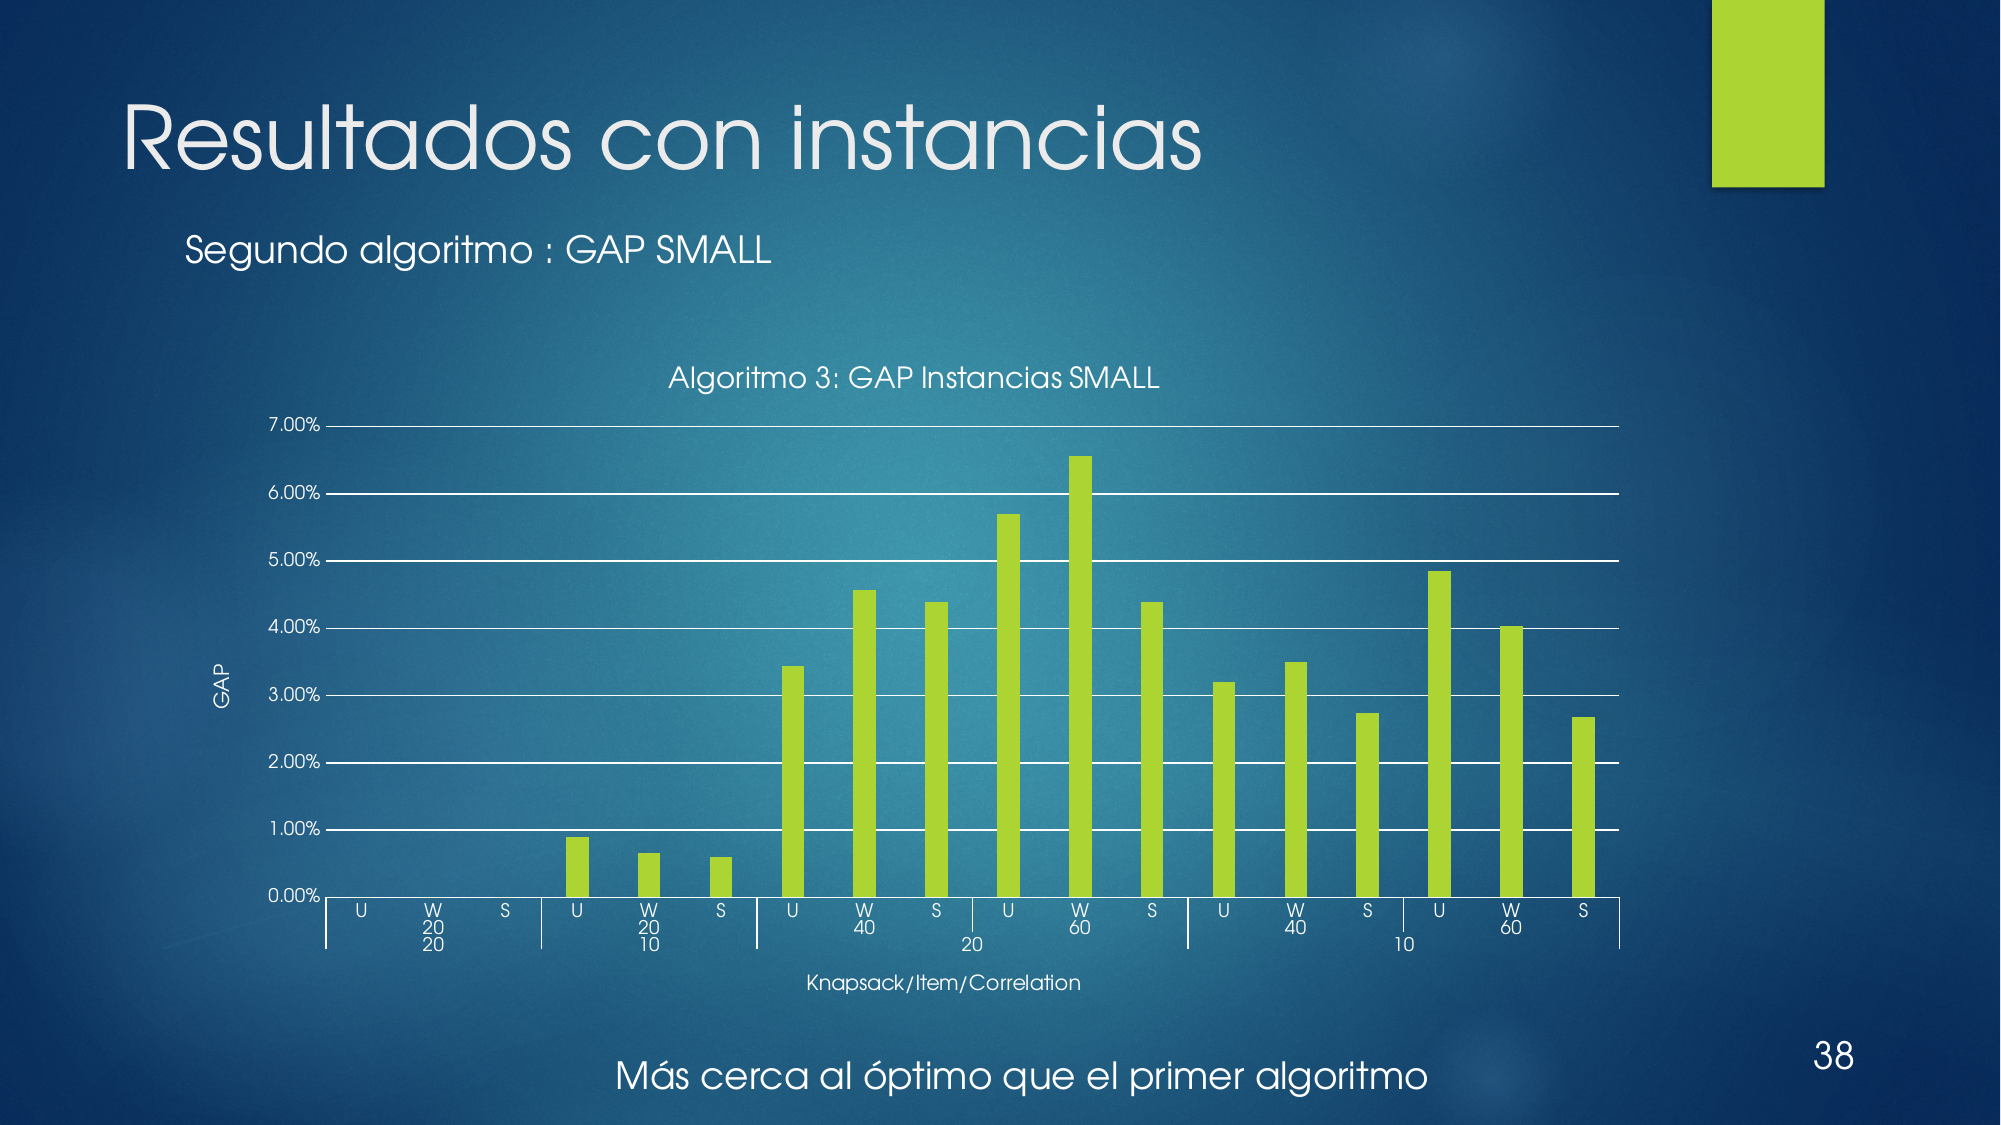

# Resultados con instancias
Segundo algoritmo : GAP SMALL

### Chart: Algoritmo 3: GAP Instancias SMALL

| Category |  |
|---|---|
| U | 0.0 |
| W | 0.0 |
| S | 0.0 |
| U | 0.009033206387385584 |
| W | 0.006524381524381506 |
| S | 0.005954275272305409 |
| U | 0.034424999676639145 |
| W | 0.04570058768945251 |
| S | 0.04385086798349491 |
| U | 0.056930009743423104 |
| W | 0.06564352085052572 |
| S | 0.043909105899364476 |
| U | 0.03203455797442378 |
| W | 0.035002544611482334 |
| S | 0.02745678495278714 |
| U | 0.04847423630937442 |
| W | 0.040280378318690246 |
| S | 0.02673703893216084 |
Más cerca al óptimo que el primer algoritmo